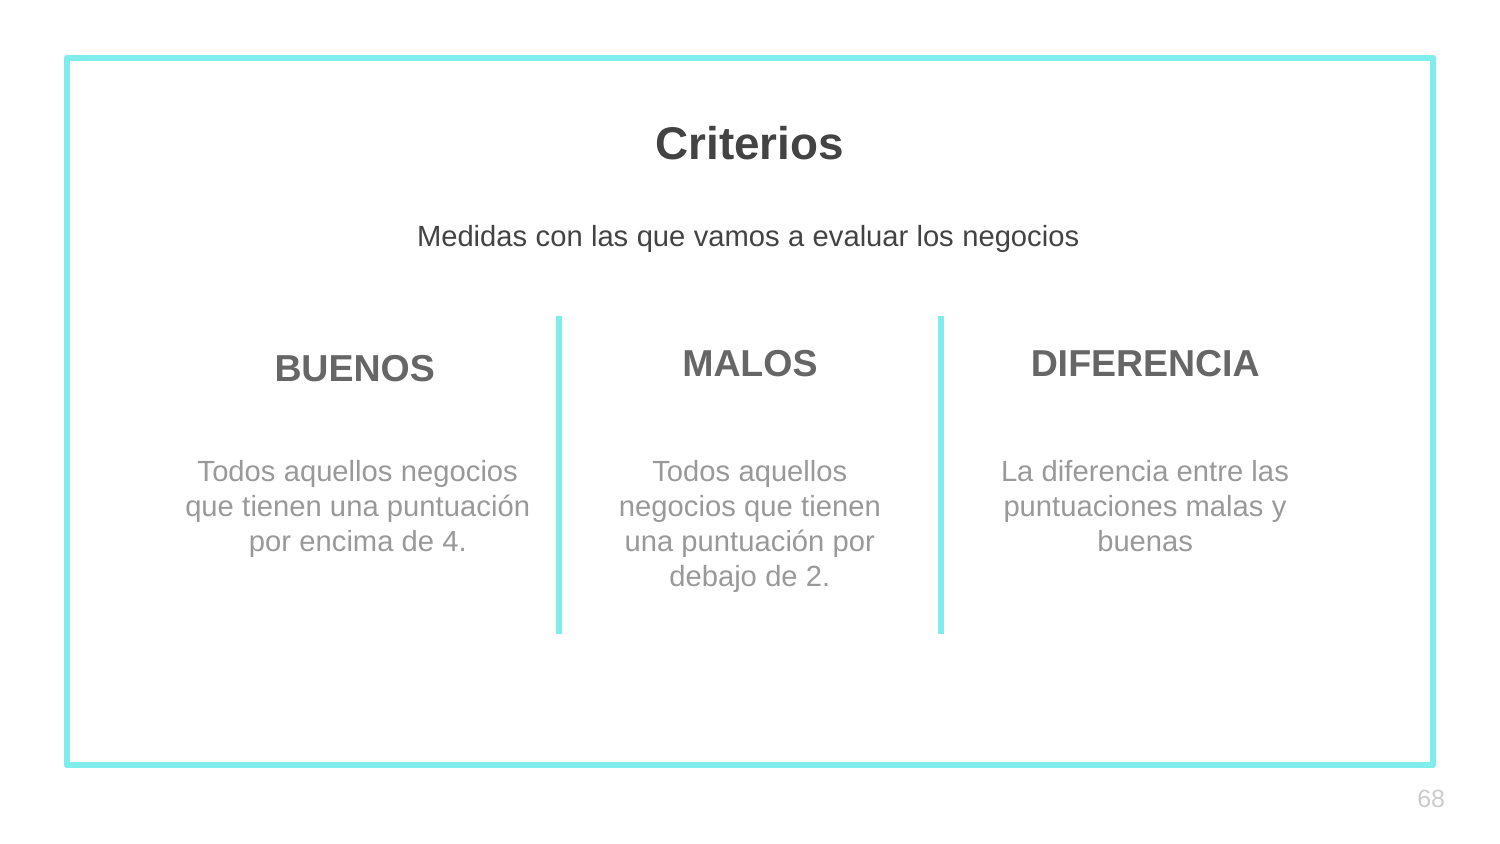

# Criterios

Medidas con las que vamos a evaluar los negocios
BUENOS
MALOS

DIFERENCIA

Todos aquellos negocios que tienen una puntuación por encima de 4.
Todos aquellos negocios que tienen una puntuación por debajo de 2.
La diferencia entre las puntuaciones malas y buenas
68